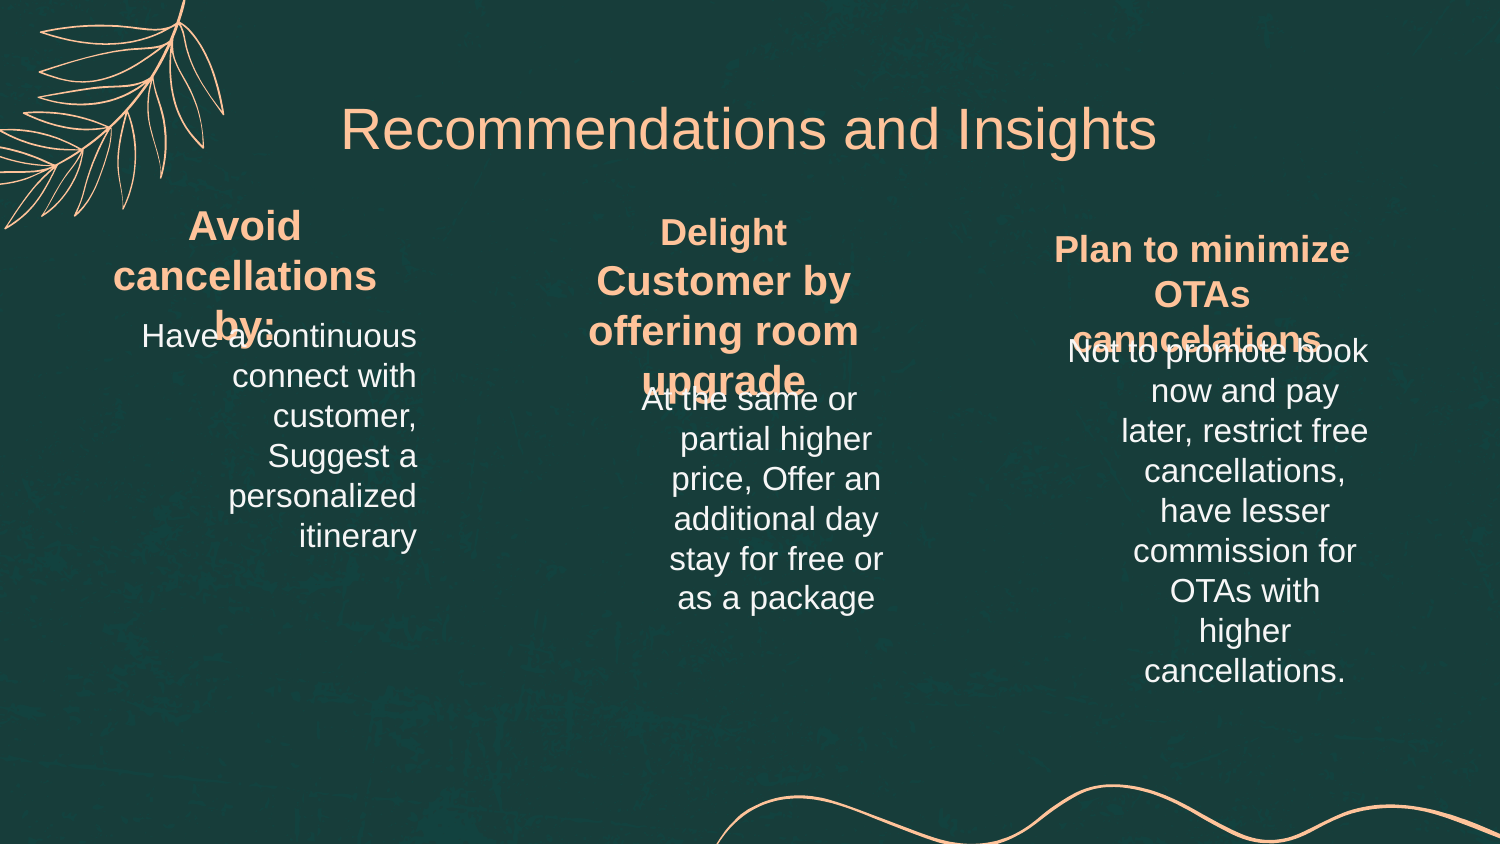

Recommendations and Insights
# Avoid cancellations by:
Plan to minimize OTAs canncelations
Delight Customer by offering room upgrade
Have a continuous connect with customer, Suggest a personalized itinerary
At the same or partial higher price, Offer an additional day stay for free or as a package
Not to promote book now and pay later, restrict free cancellations, have lesser commission for OTAs with higher cancellations.